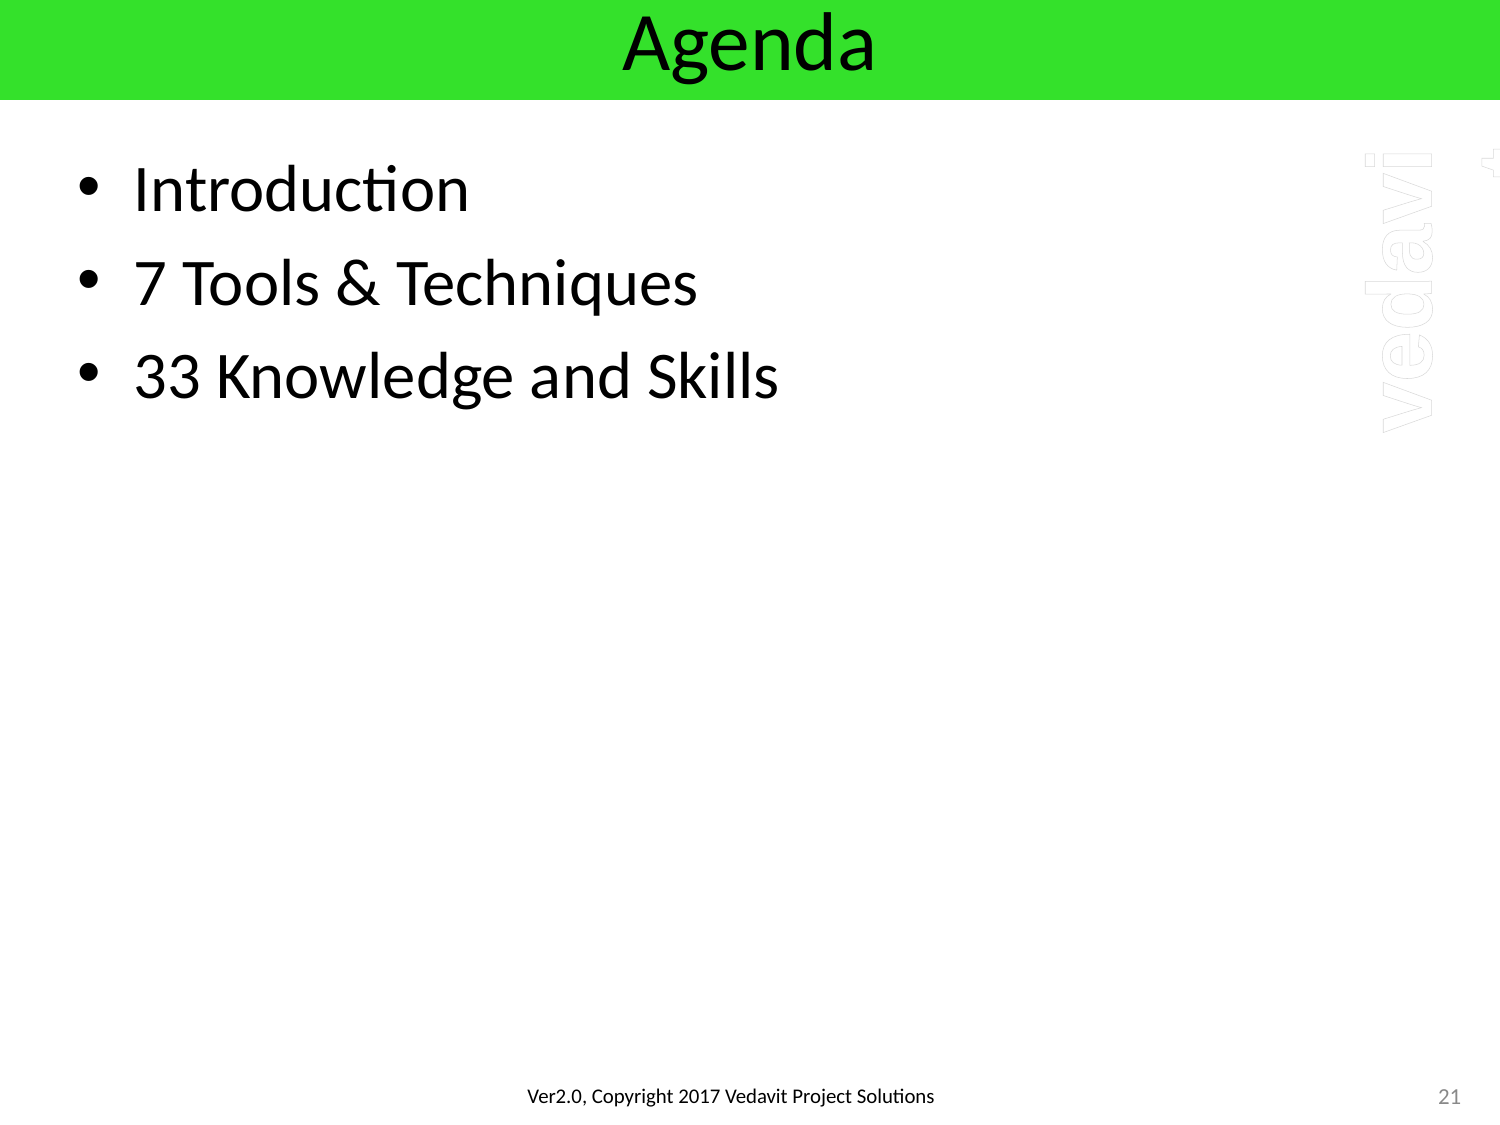

# Agenda

Introduction
7 Tools & Techniques
33 Knowledge and Skills
21